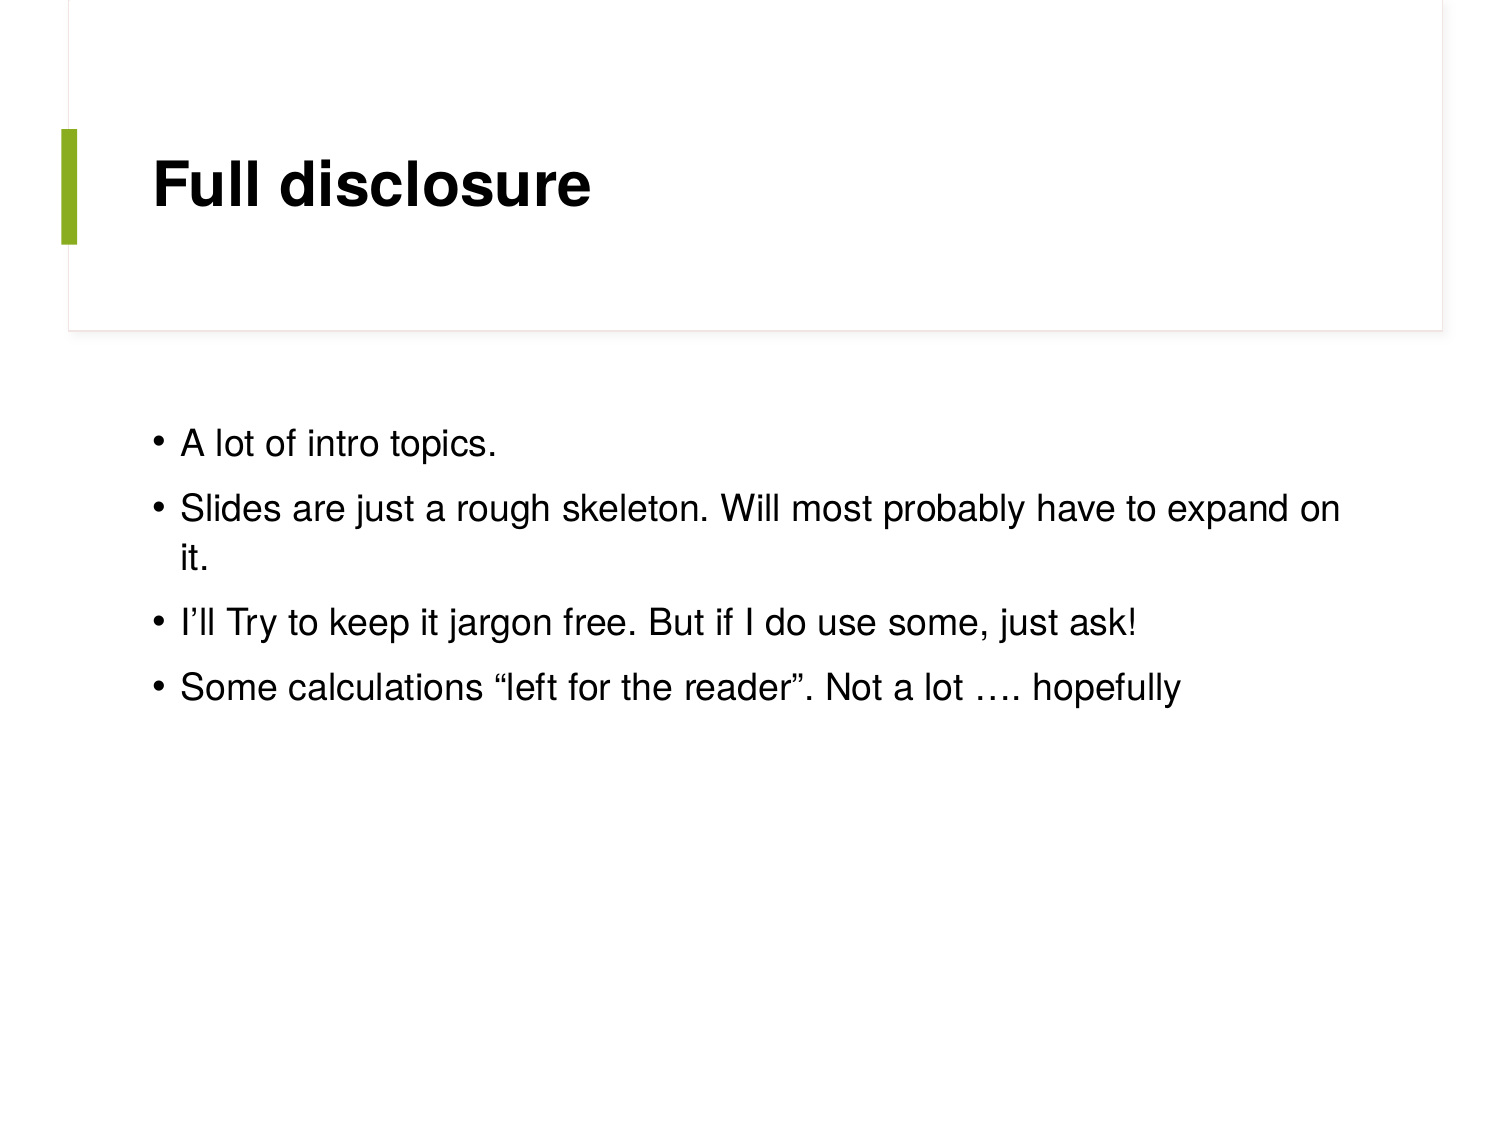

# Full disclosure
A lot of intro topics.
Slides are just a rough skeleton. Will most probably have to expand on it.
I’ll Try to keep it jargon free. But if I do use some, just ask!
Some calculations “left for the reader”. Not a lot …. hopefully